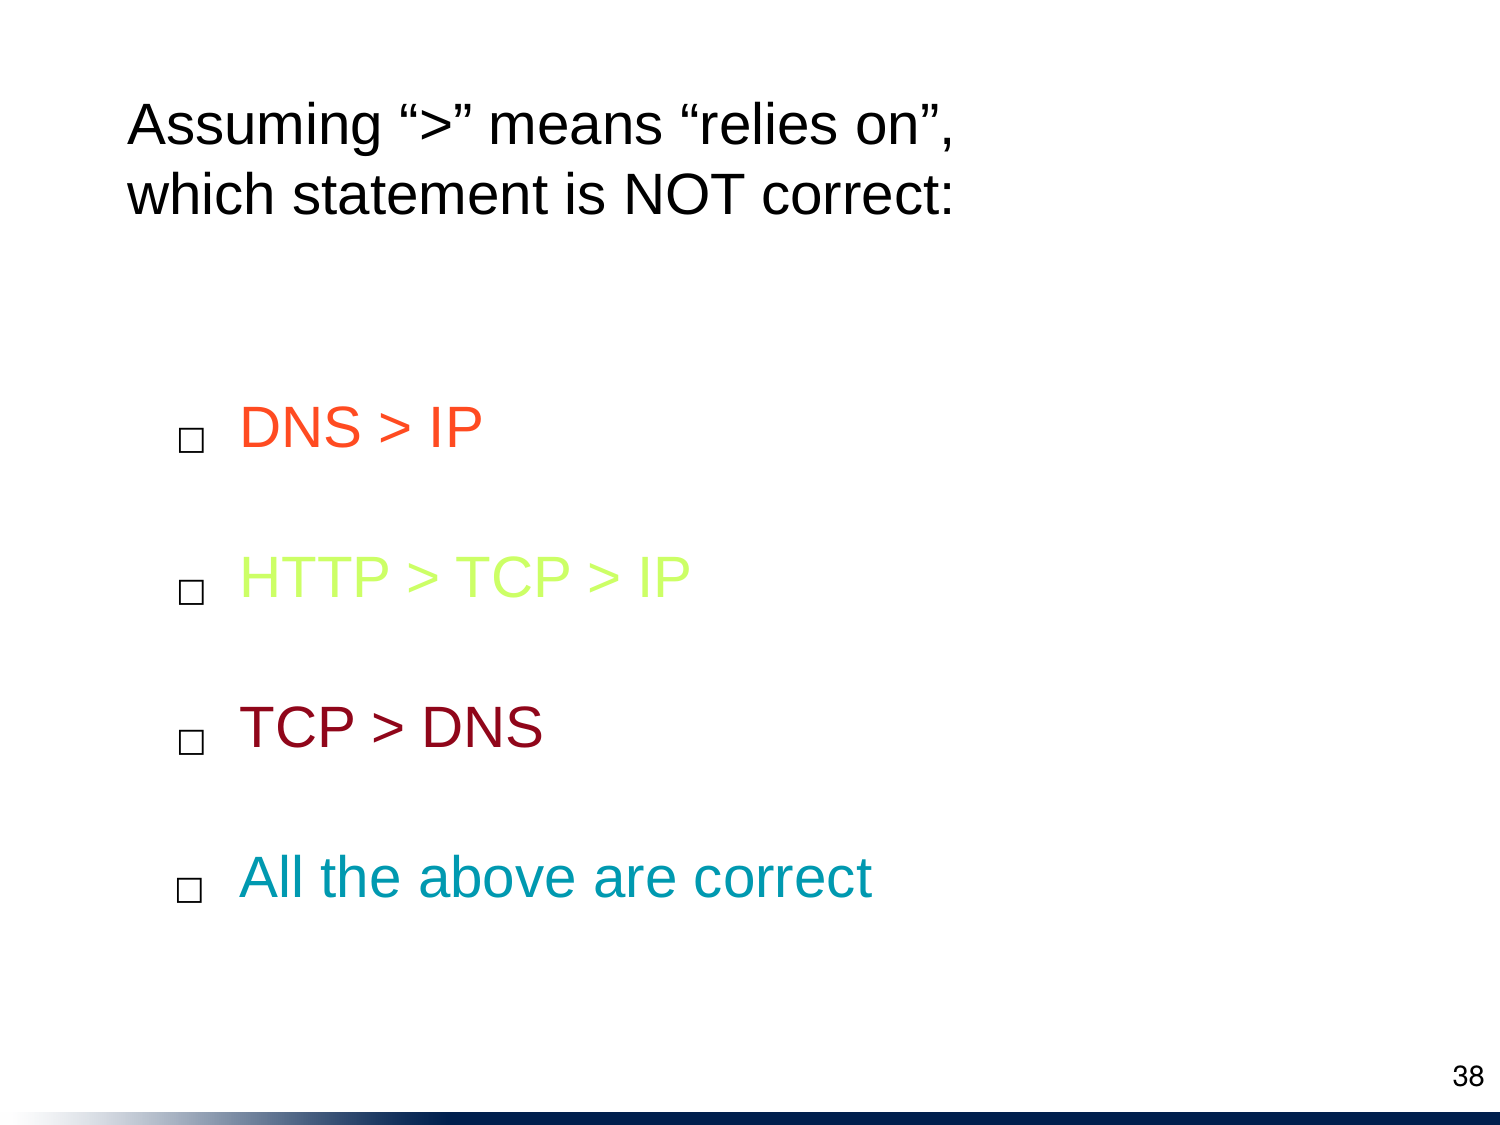

Assuming “>” means “relies on”, which statement is NOT correct:
DNS > IP
☐
HTTP > TCP > IP
☐
TCP > DNS
☐
All the above are correct
☐
38